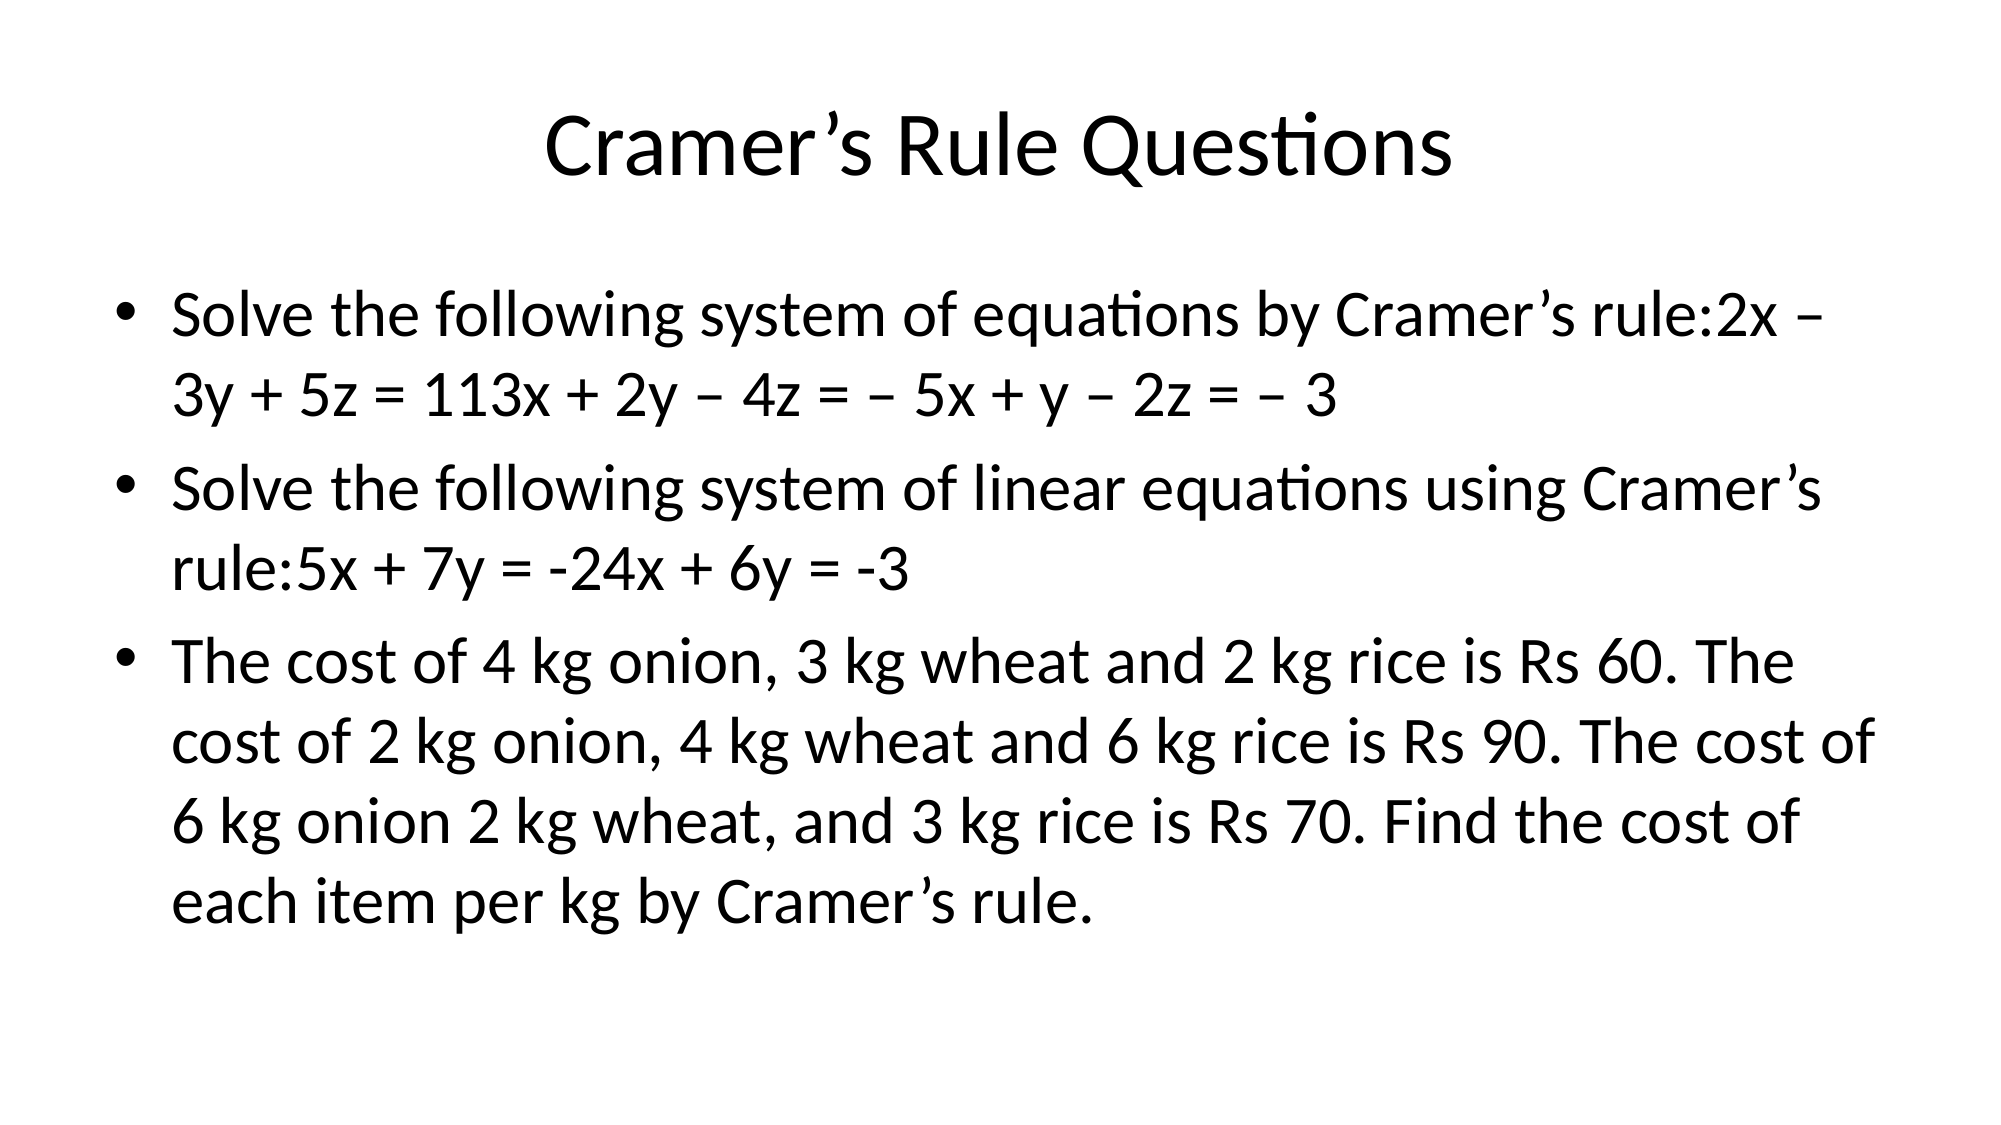

# Cramer’s Rule Questions
Solve the following system of equations by Cramer’s rule:2x – 3y + 5z = 113x + 2y – 4z = – 5x + y – 2z = – 3
Solve the following system of linear equations using Cramer’s rule:5x + 7y = -24x + 6y = -3
The cost of 4 kg onion, 3 kg wheat and 2 kg rice is Rs 60. The cost of 2 kg onion, 4 kg wheat and 6 kg rice is Rs 90. The cost of 6 kg onion 2 kg wheat, and 3 kg rice is Rs 70. Find the cost of each item per kg by Cramer’s rule.